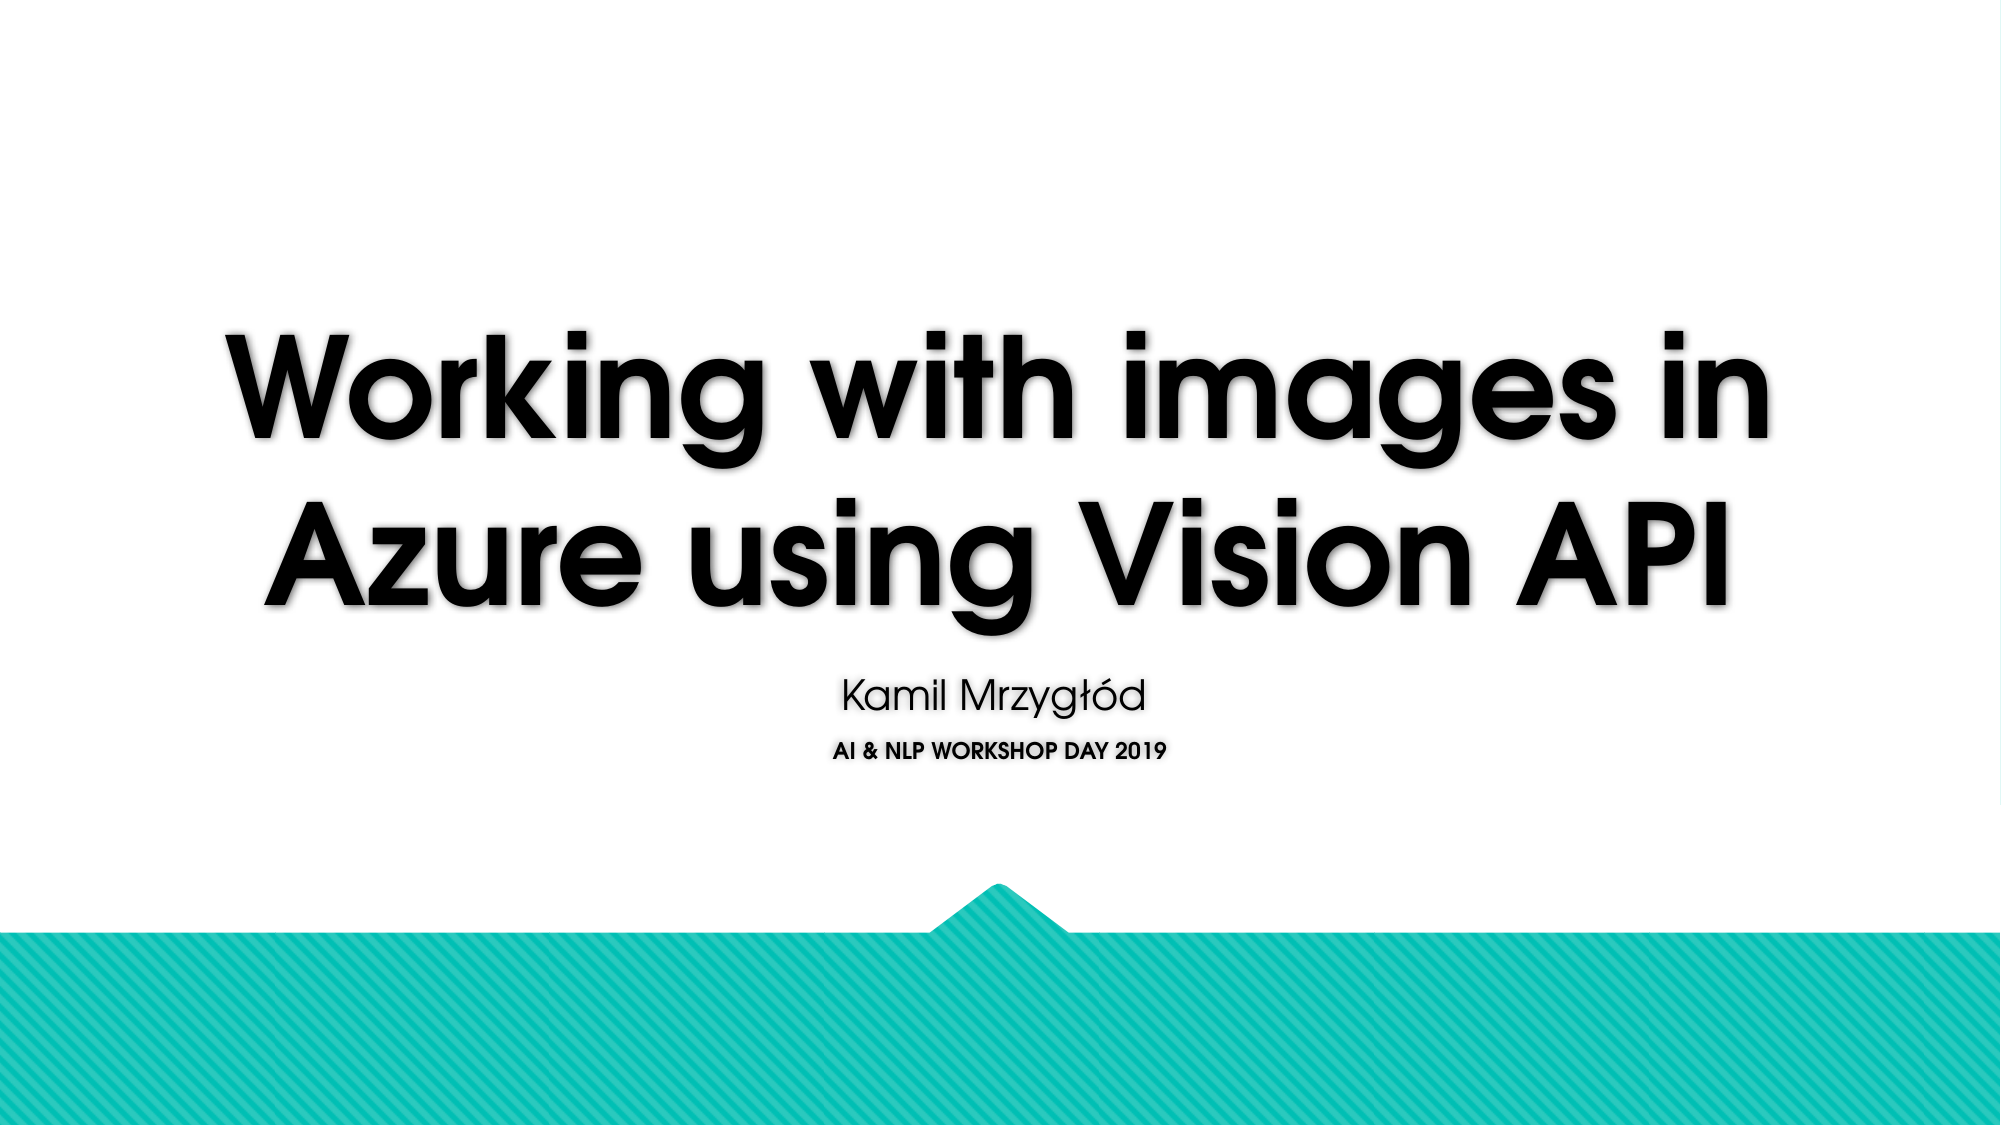

# Working with images in Azure using Vision API
Kamil Mrzygłód
AI & NLP WORKSHOP DAY 2019